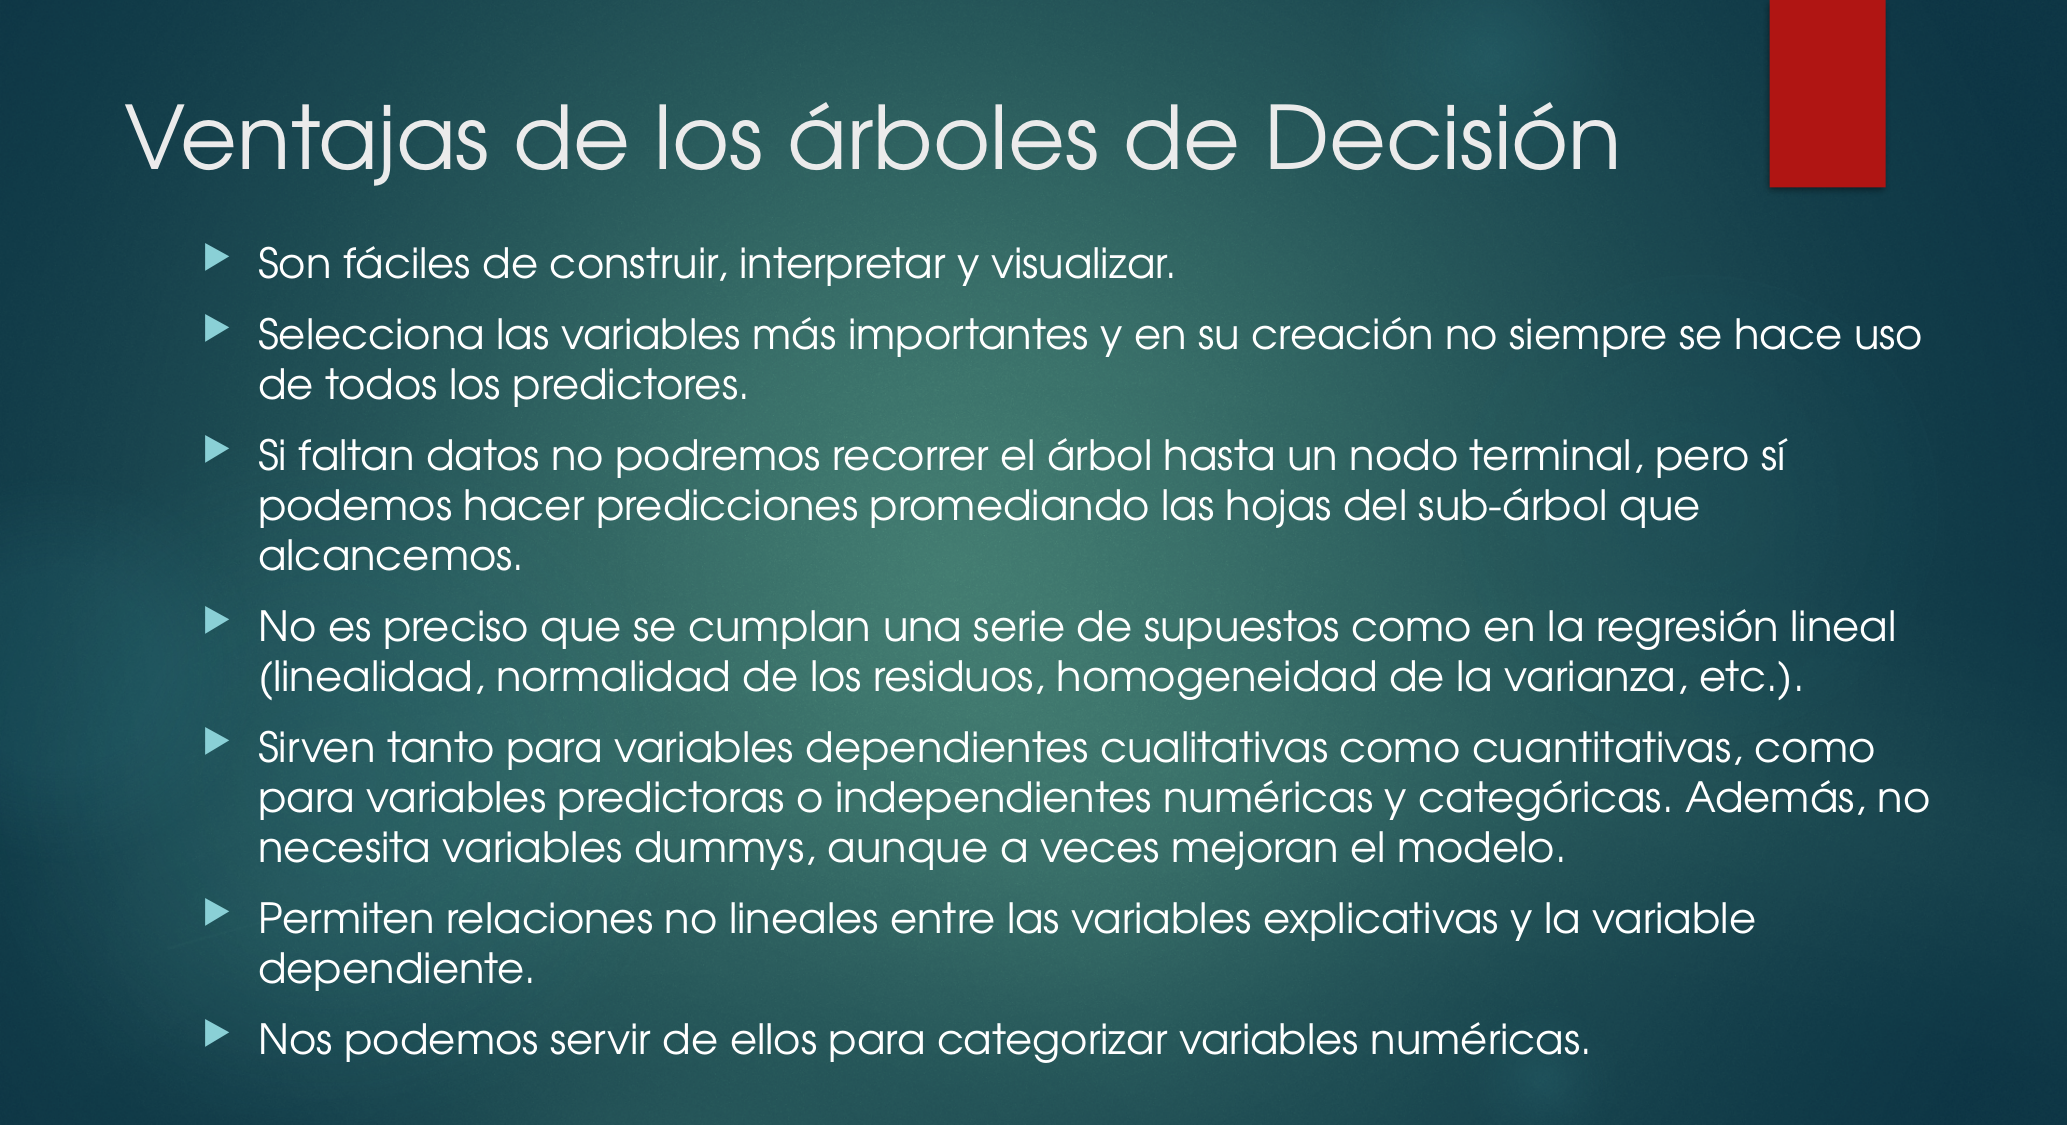

# Ventajas de los árboles de Decisión
Son fáciles de construir, interpretar y visualizar.
Selecciona las variables más importantes y en su creación no siempre se hace uso de todos los predictores.
Si faltan datos no podremos recorrer el árbol hasta un nodo terminal, pero sí podemos hacer predicciones promediando las hojas del sub-árbol que alcancemos.
No es preciso que se cumplan una serie de supuestos como en la regresión lineal (linealidad, normalidad de los residuos, homogeneidad de la varianza, etc.).
Sirven tanto para variables dependientes cualitativas como cuantitativas, como para variables predictoras o independientes numéricas y categóricas. Además, no necesita variables dummys, aunque a veces mejoran el modelo.
Permiten relaciones no lineales entre las variables explicativas y la variable dependiente.
Nos podemos servir de ellos para categorizar variables numéricas.